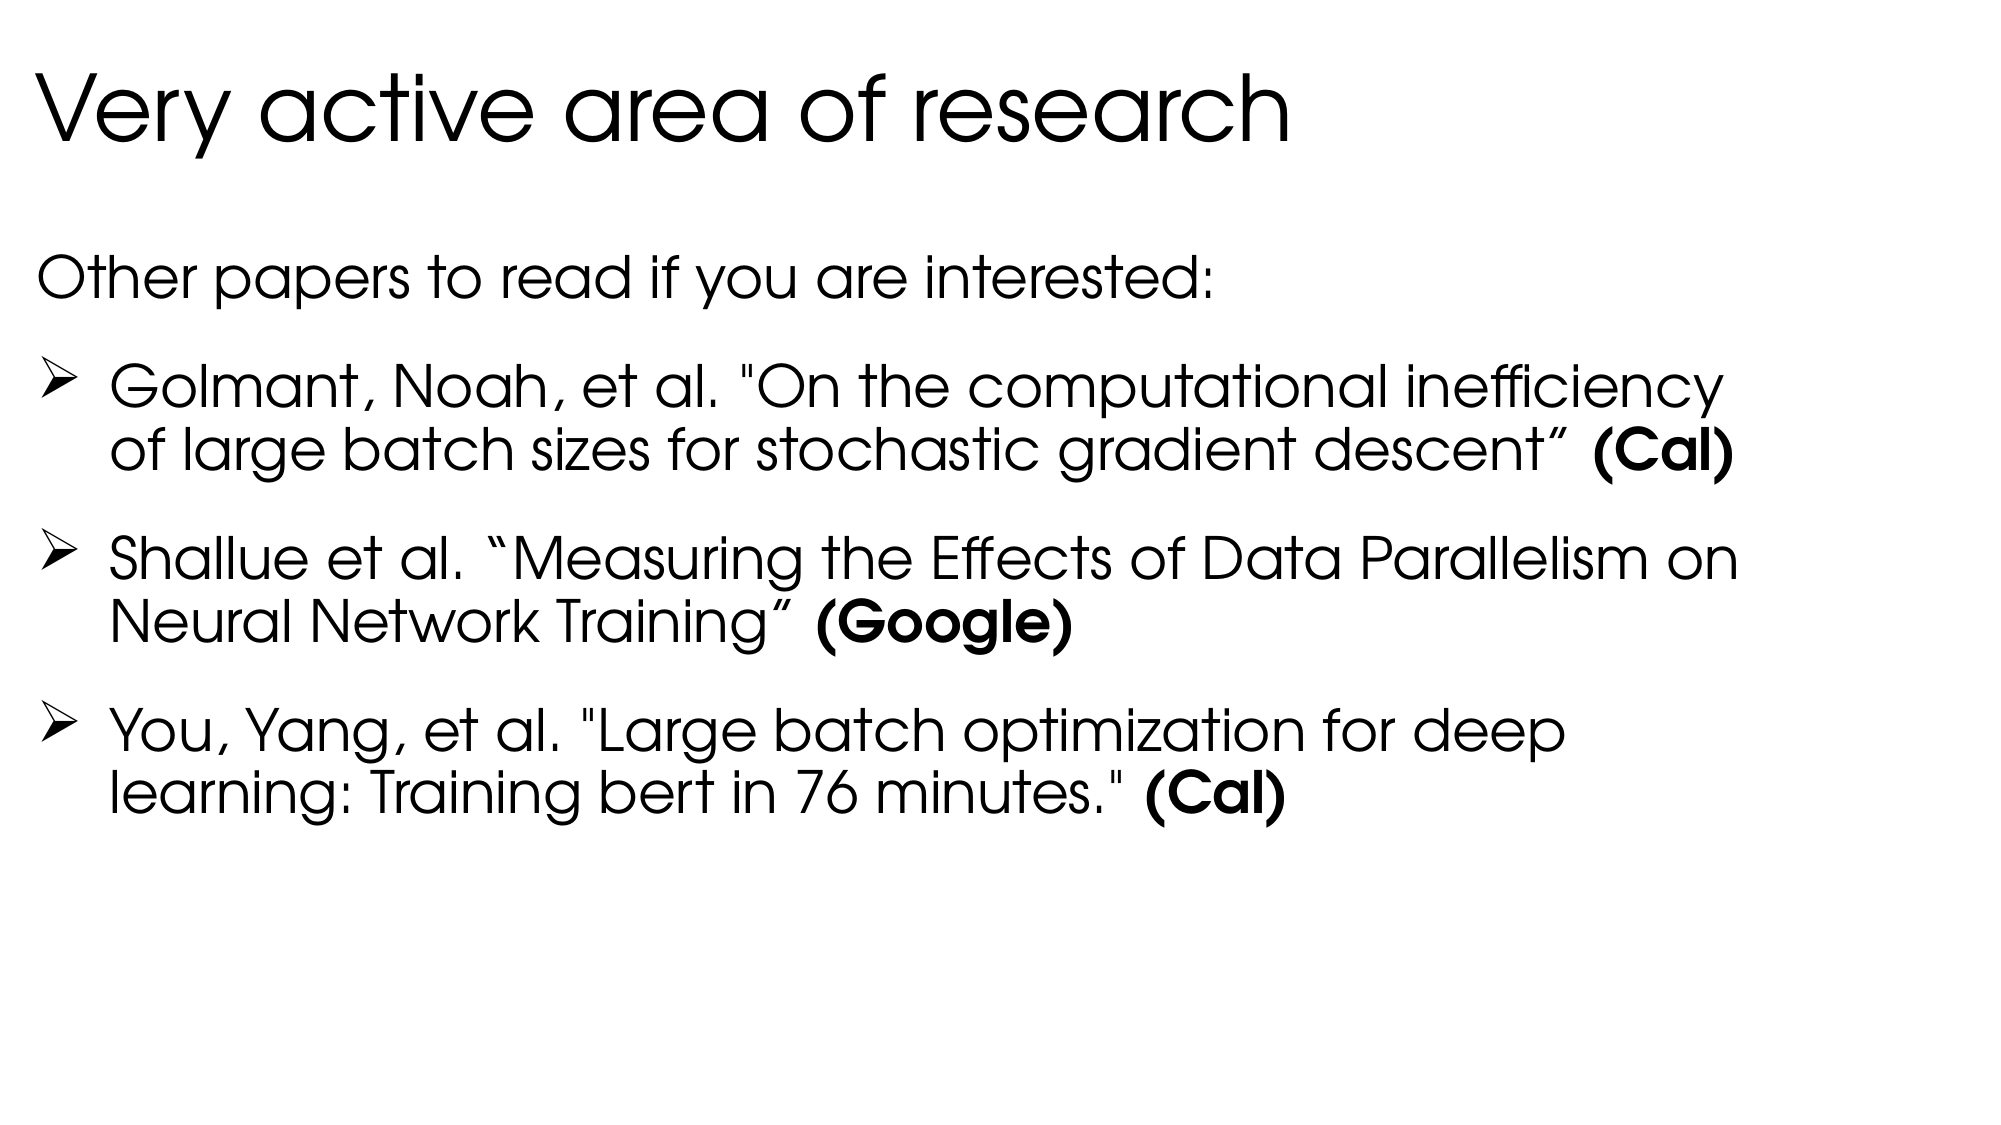

# Very active area of research
Other papers to read if you are interested:
Golmant, Noah, et al. "On the computational inefficiency of large batch sizes for stochastic gradient descent” (Cal)
Shallue et al. “Measuring the Effects of Data Parallelism on Neural Network Training” (Google)
You, Yang, et al. "Large batch optimization for deep learning: Training bert in 76 minutes." (Cal)